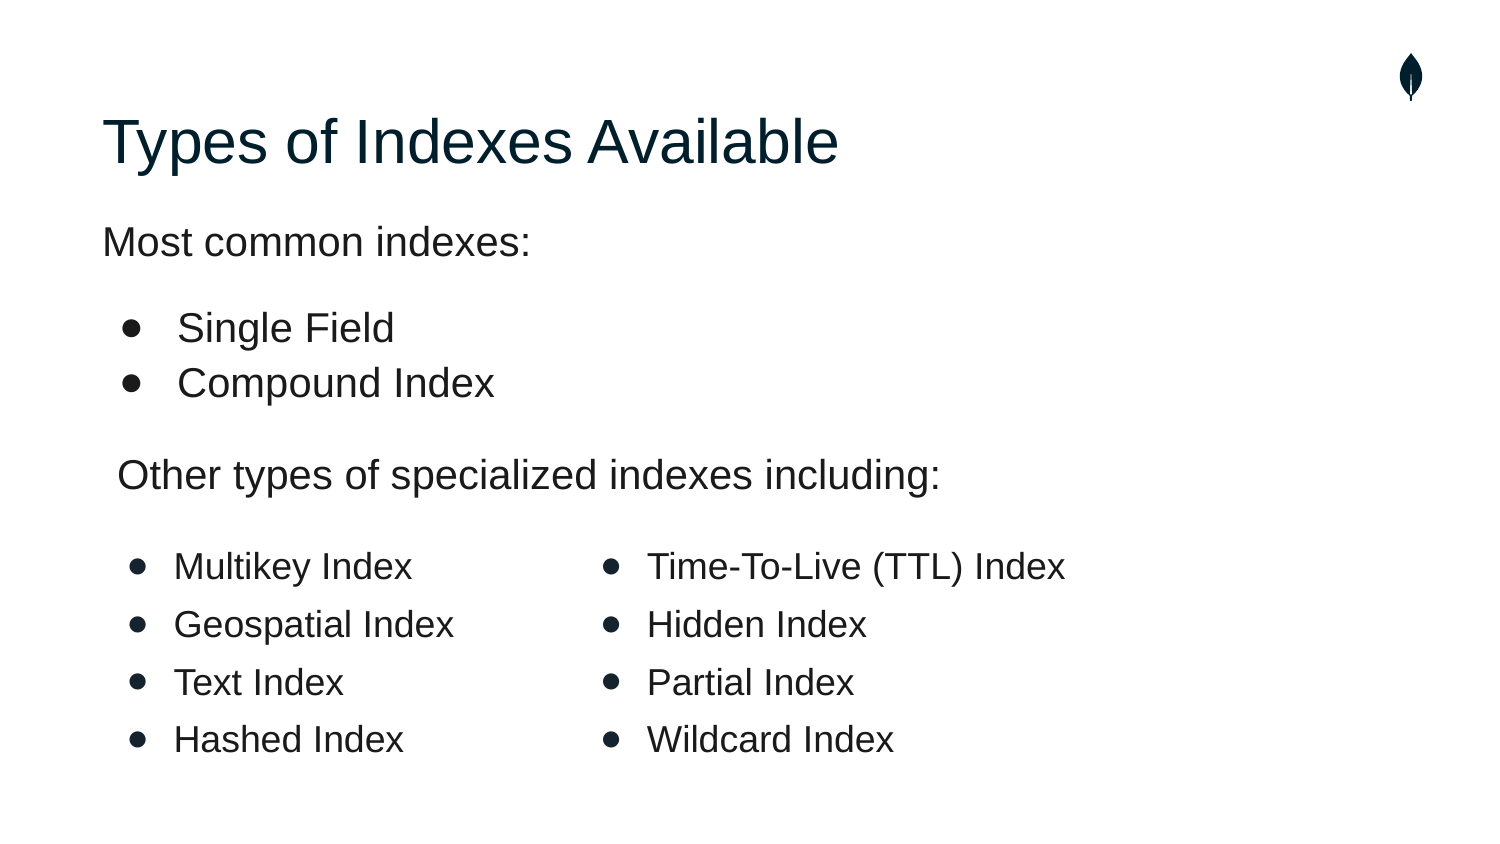

# Types of Indexes Available

Most common indexes:
Single Field
Compound Index
Other types of specialized indexes including:
Multikey Index
Geospatial Index
Text Index
Hashed Index
Time-To-Live (TTL) Index
Hidden Index
Partial Index
Wildcard Index